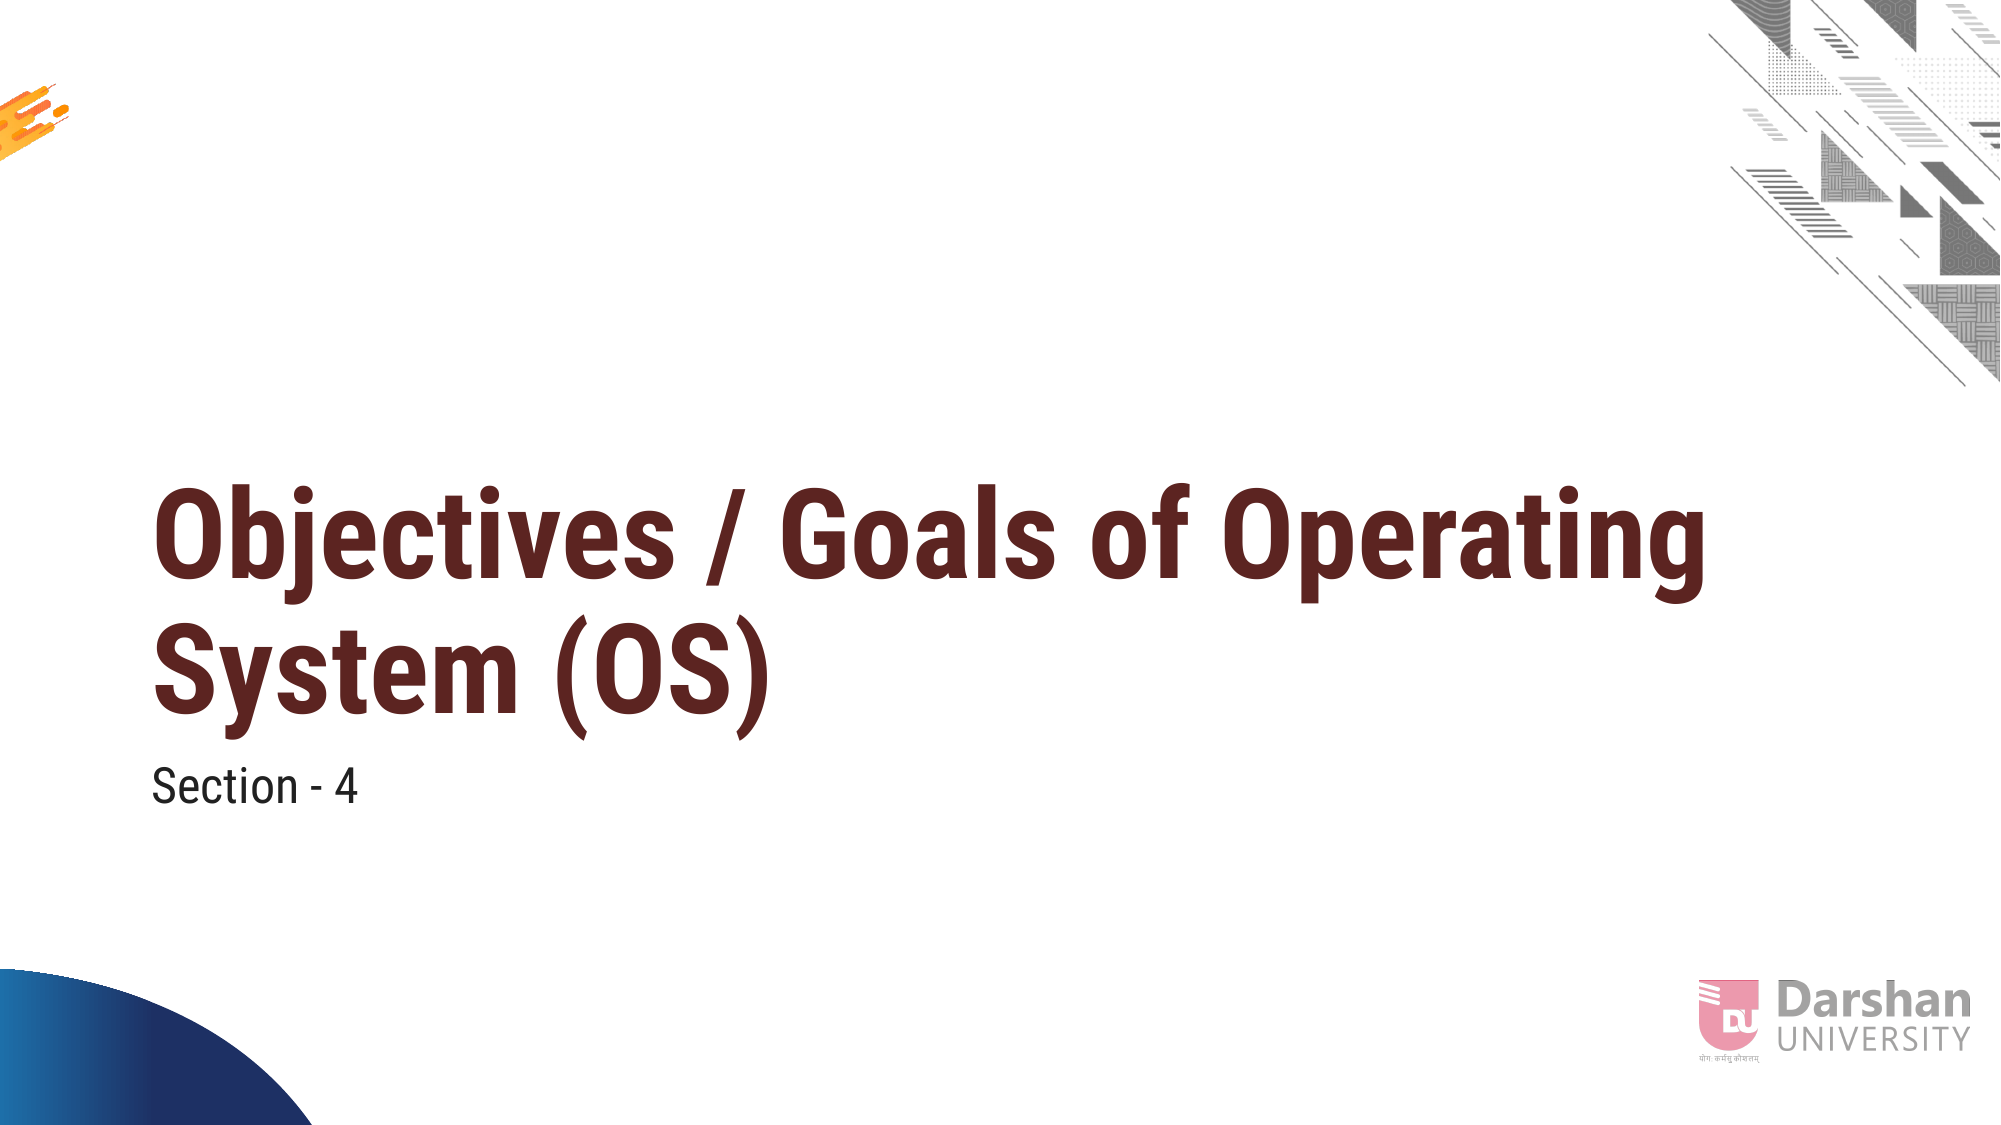

# Objectives / Goals of Operating System (OS)
Section - 4